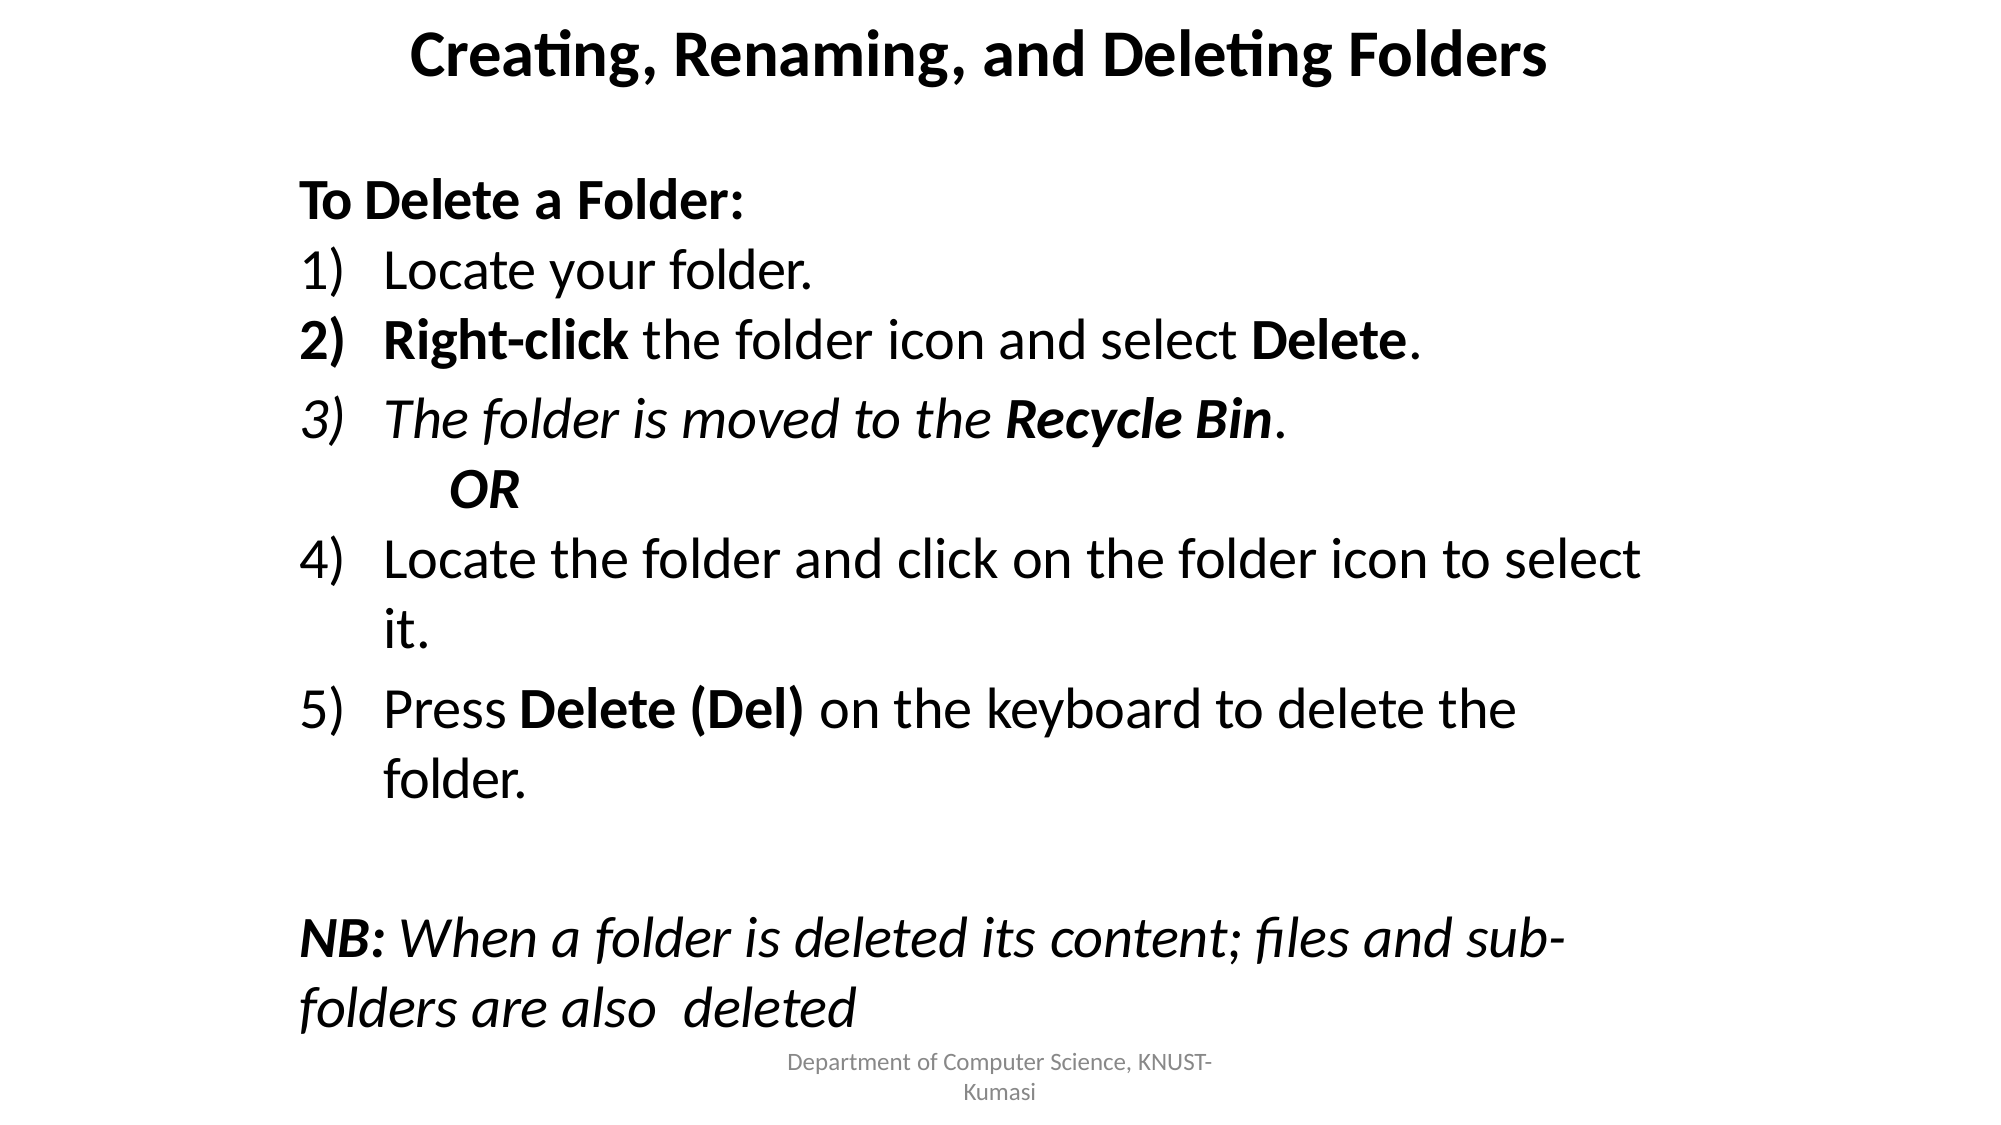

Creating, Renaming, and Deleting Folders
To Delete a Folder:
Locate your folder.
Right-click the folder icon and select Delete.
The folder is moved to the Recycle Bin.
			OR
Locate the folder and click on the folder icon to select it.
Press Delete (Del) on the keyboard to delete the folder.

NB: When a folder is deleted its content; files and sub-folders are also  deleted
Department of Computer Science, KNUST-
Kumasi